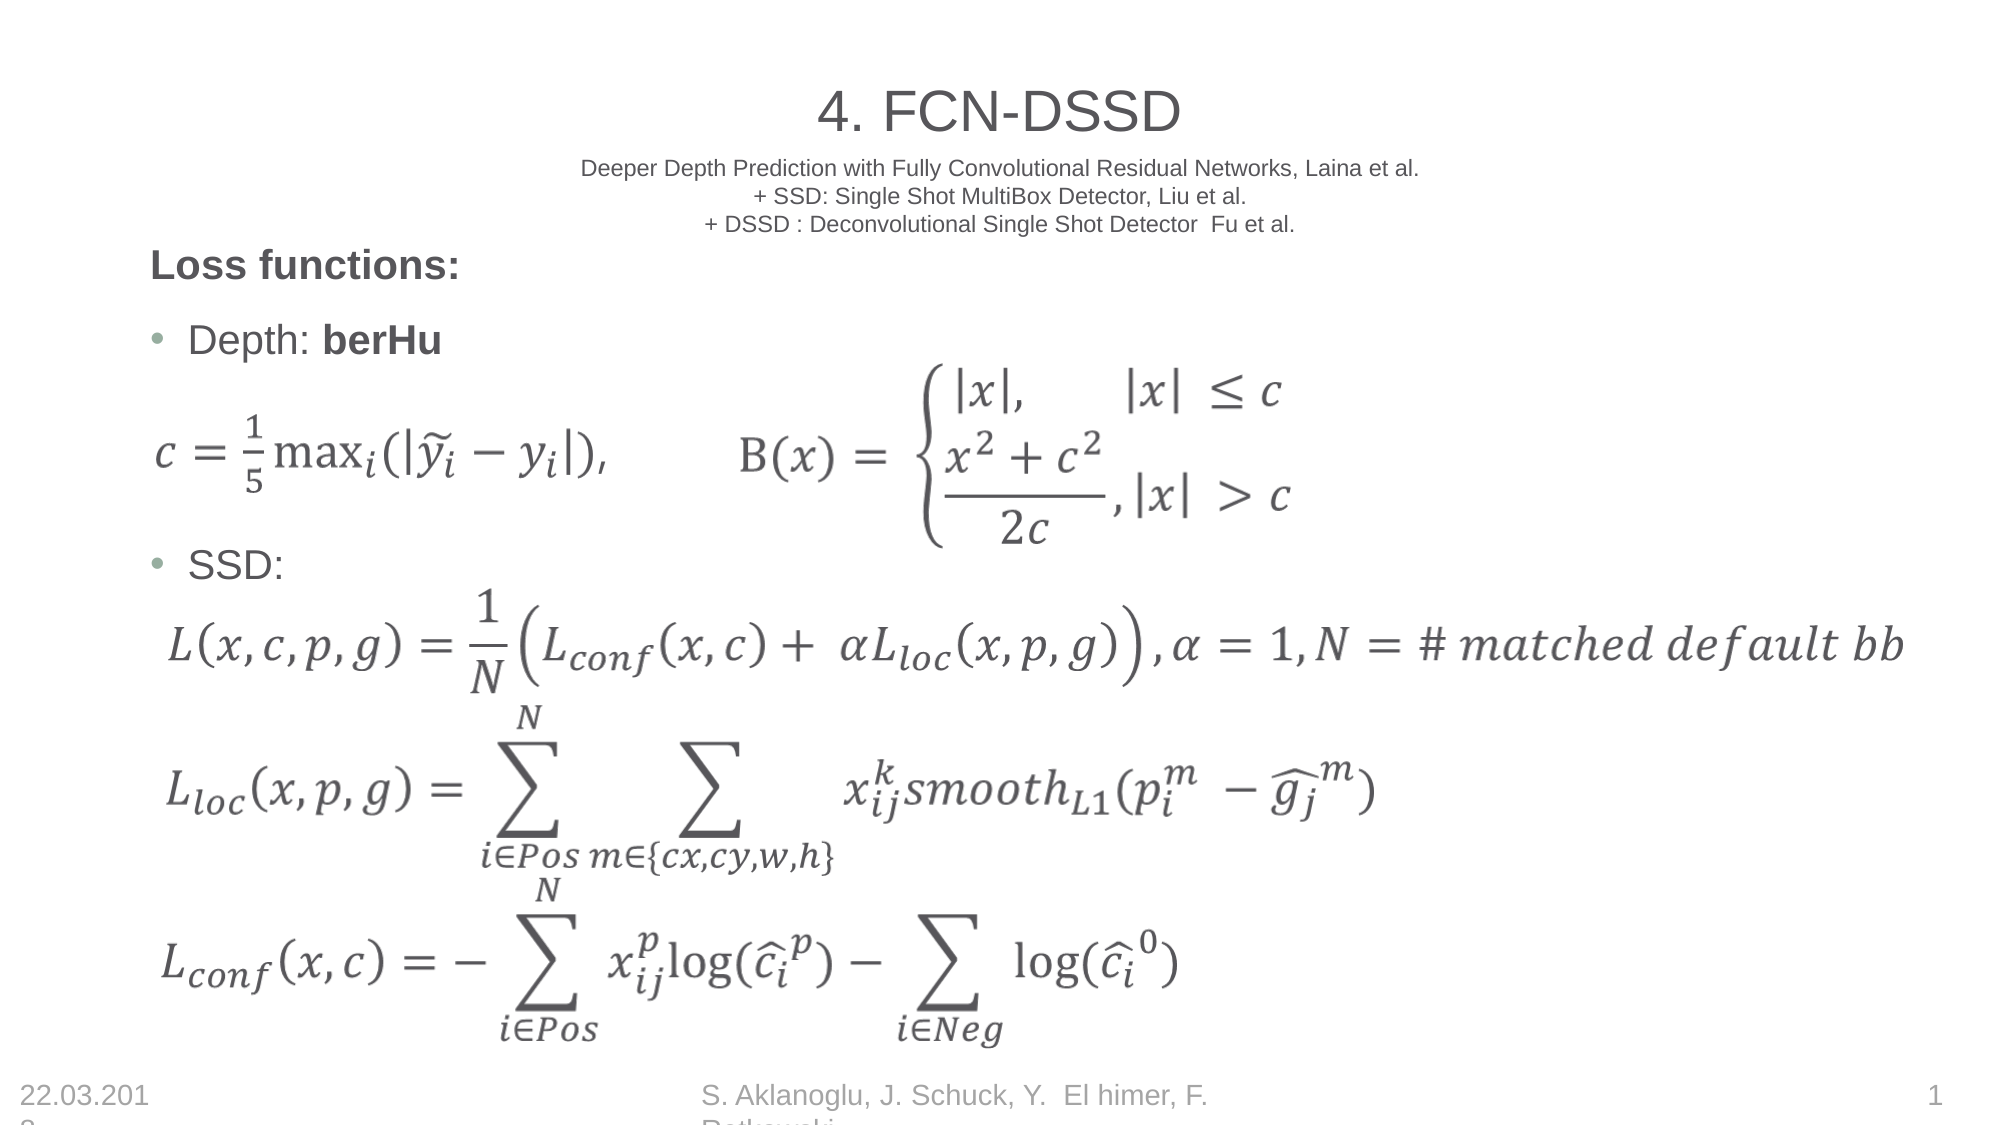

# 4. FCN-DSSD
Deeper Depth Prediction with Fully Convolutional Residual Networks, Laina et al.
+ SSD: Single Shot MultiBox Detector, Liu et al.
+ DSSD : Deconvolutional Single Shot Detector  Fu et al.
Loss functions:
Depth: berHu

SSD:

22.03.2018
S. Aklanoglu, J. Schuck, Y.  El himer, F. Retkowski
1